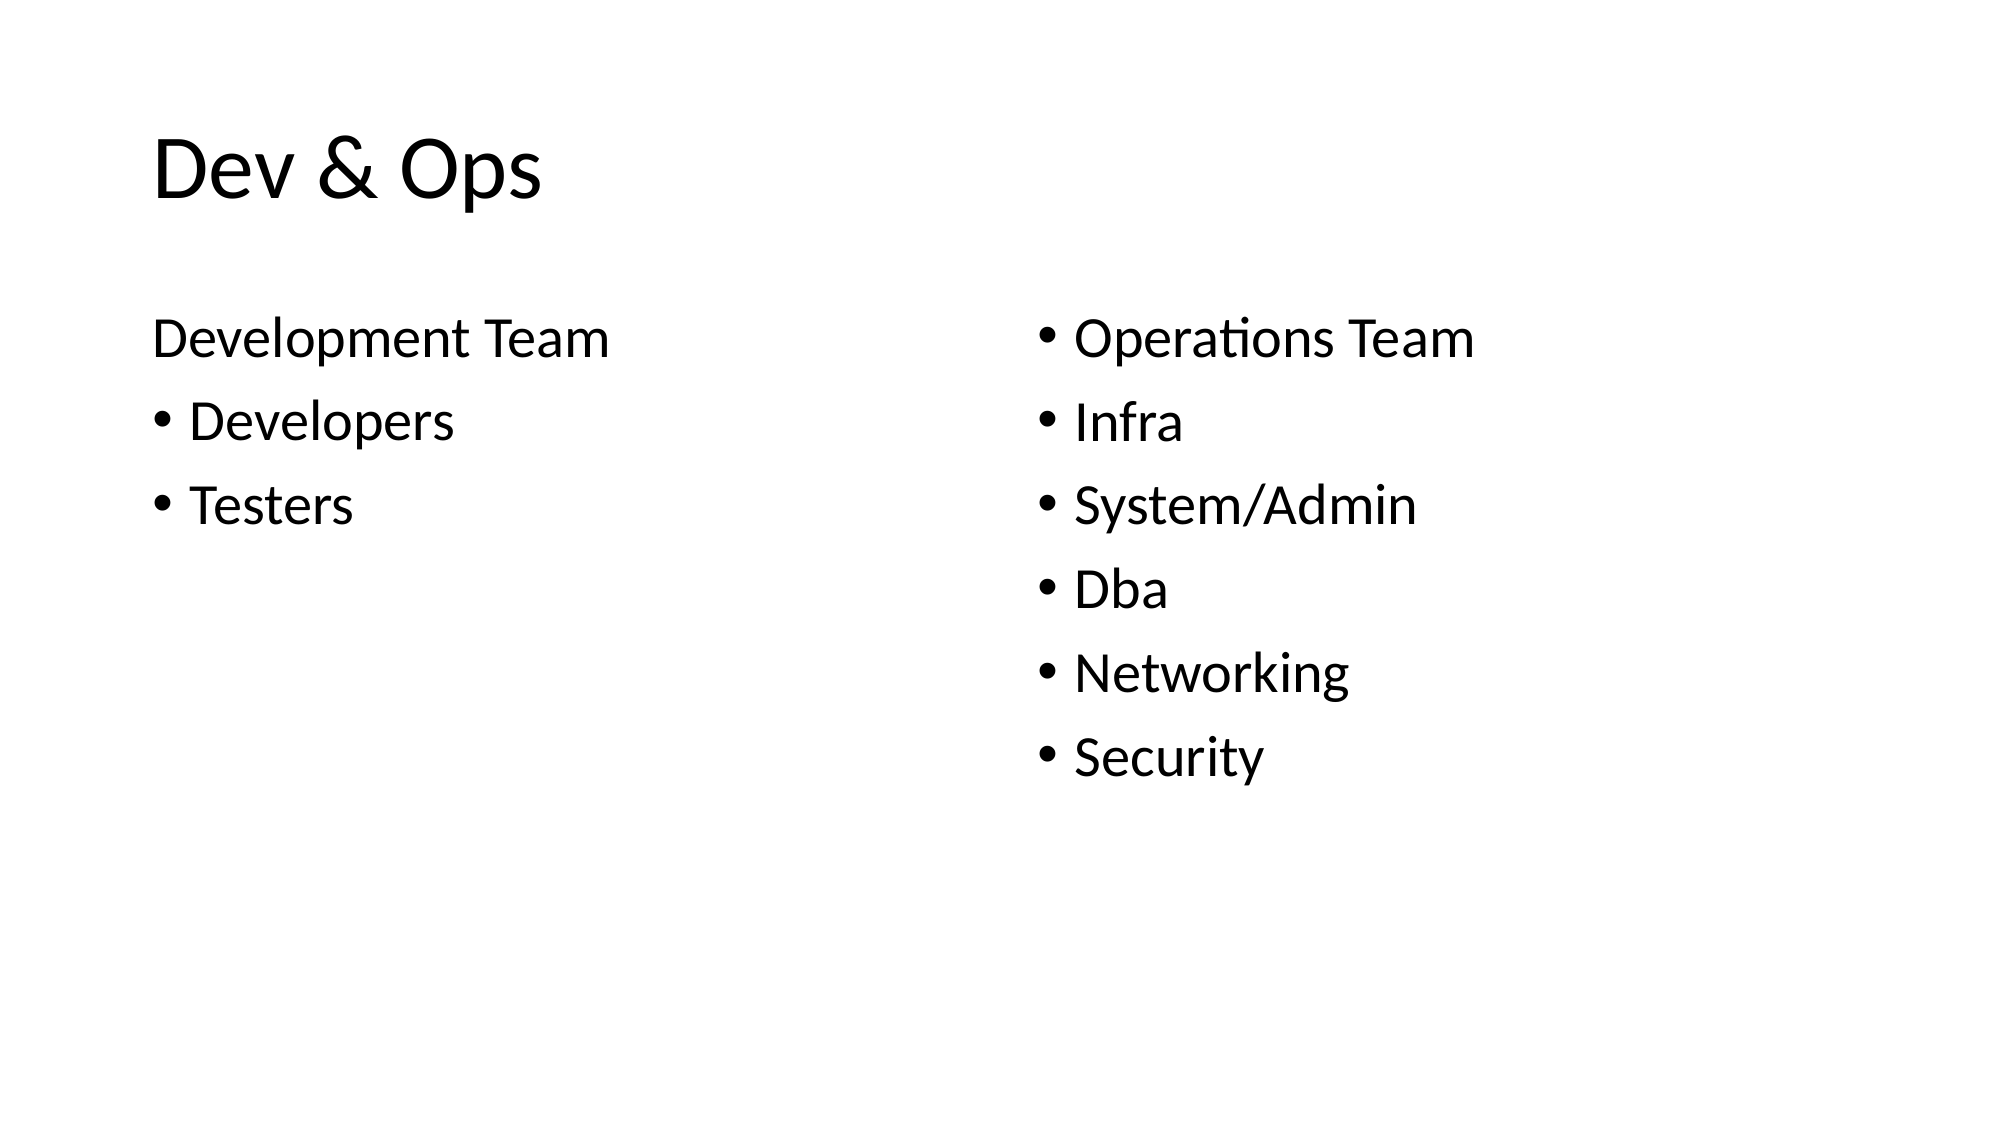

# Dev & Ops
Development Team
Developers
Testers
Operations Team
Infra
System/Admin
Dba
Networking
Security